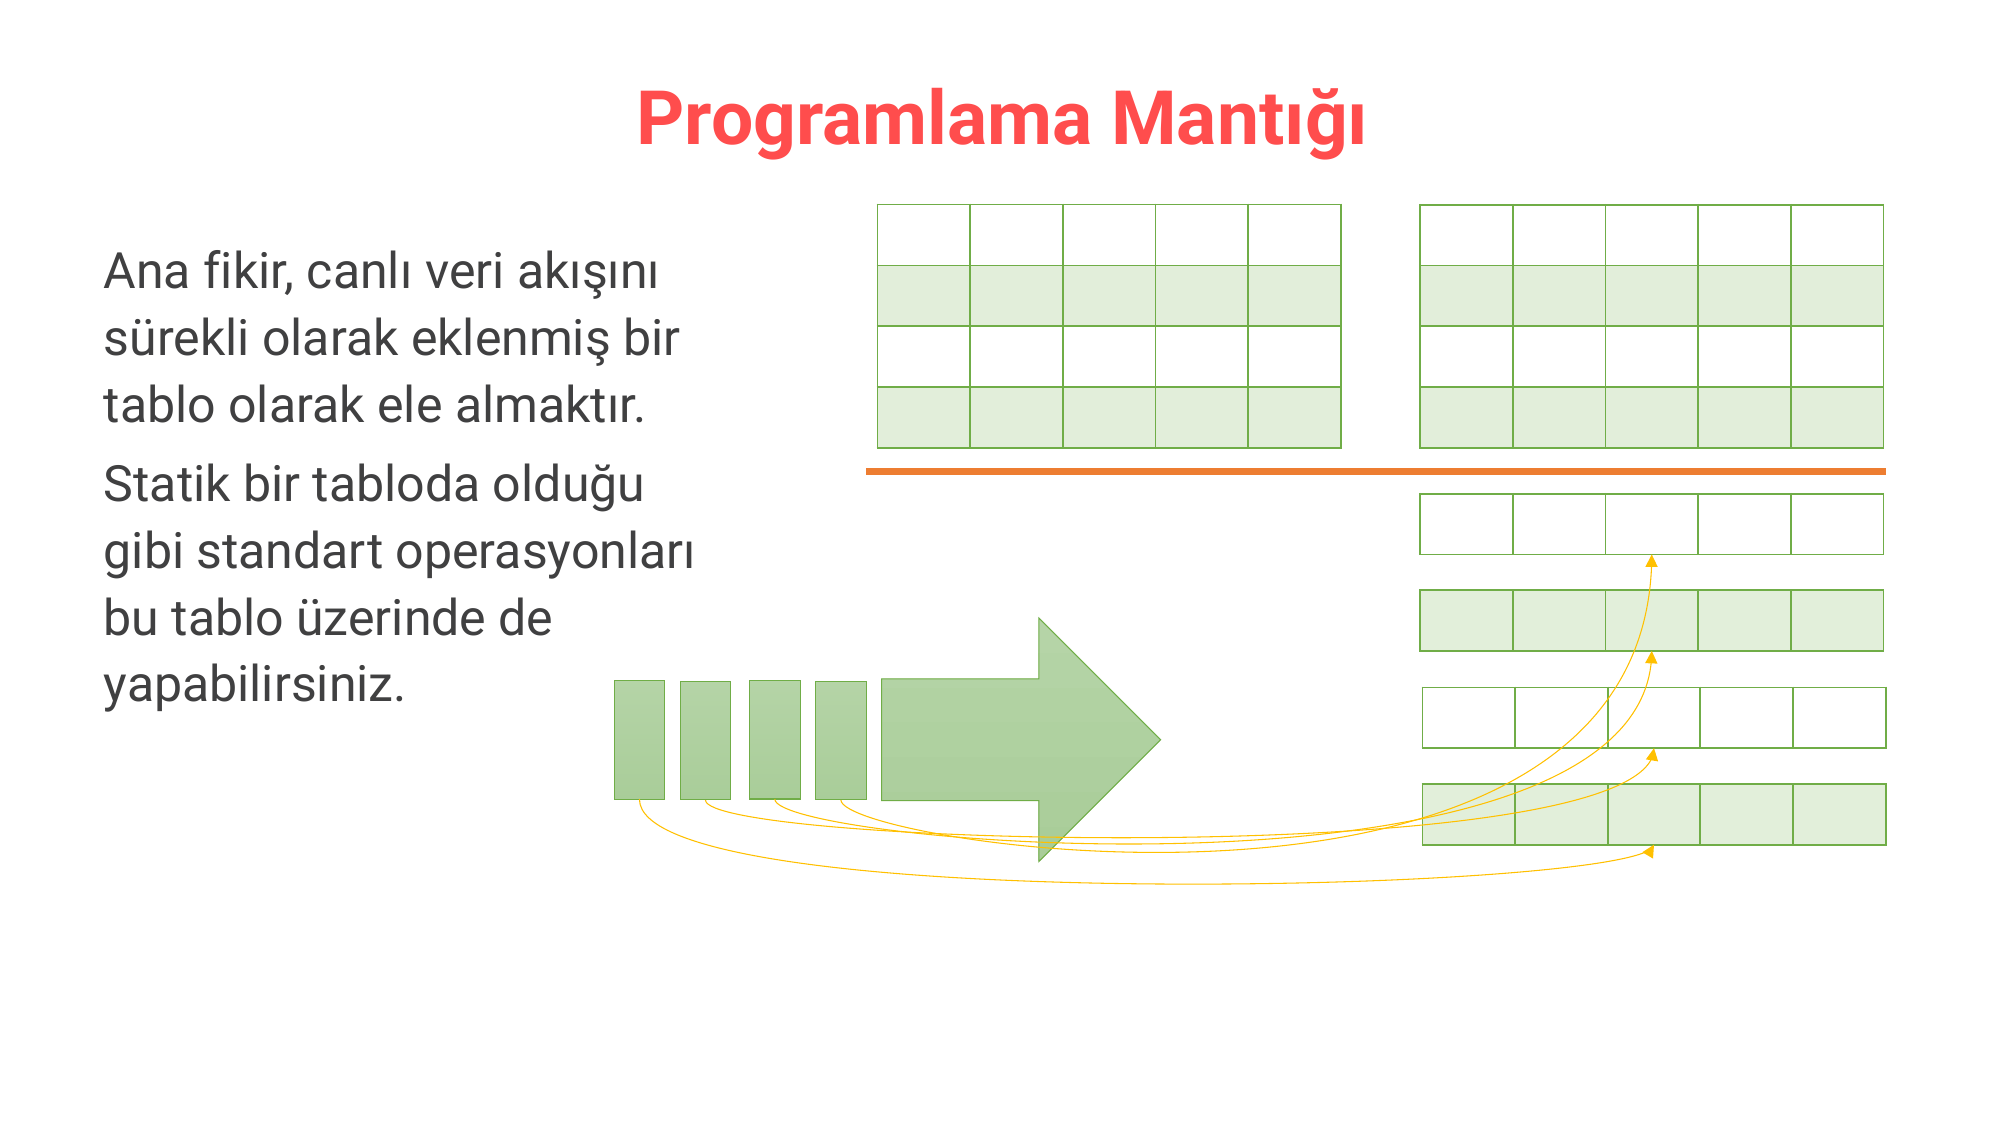

# Programlama Mantığı
|  |  |  |  |  |
| --- | --- | --- | --- | --- |
|  |  |  |  |  |
|  |  |  |  |  |
|  |  |  |  |  |
|  |  |  |  |  |
| --- | --- | --- | --- | --- |
|  |  |  |  |  |
|  |  |  |  |  |
|  |  |  |  |  |
Ana fikir, canlı veri akışını sürekli olarak eklenmiş bir tablo olarak ele almaktır.
Statik bir tabloda olduğu gibi standart operasyonları bu tablo üzerinde de yapabilirsiniz.
|  |  |  |  |  |
| --- | --- | --- | --- | --- |
|  |  |  |  |  |
| --- | --- | --- | --- | --- |

|  |  |  |  |  |
| --- | --- | --- | --- | --- |
|  |  |  |  |  |
| --- | --- | --- | --- | --- |